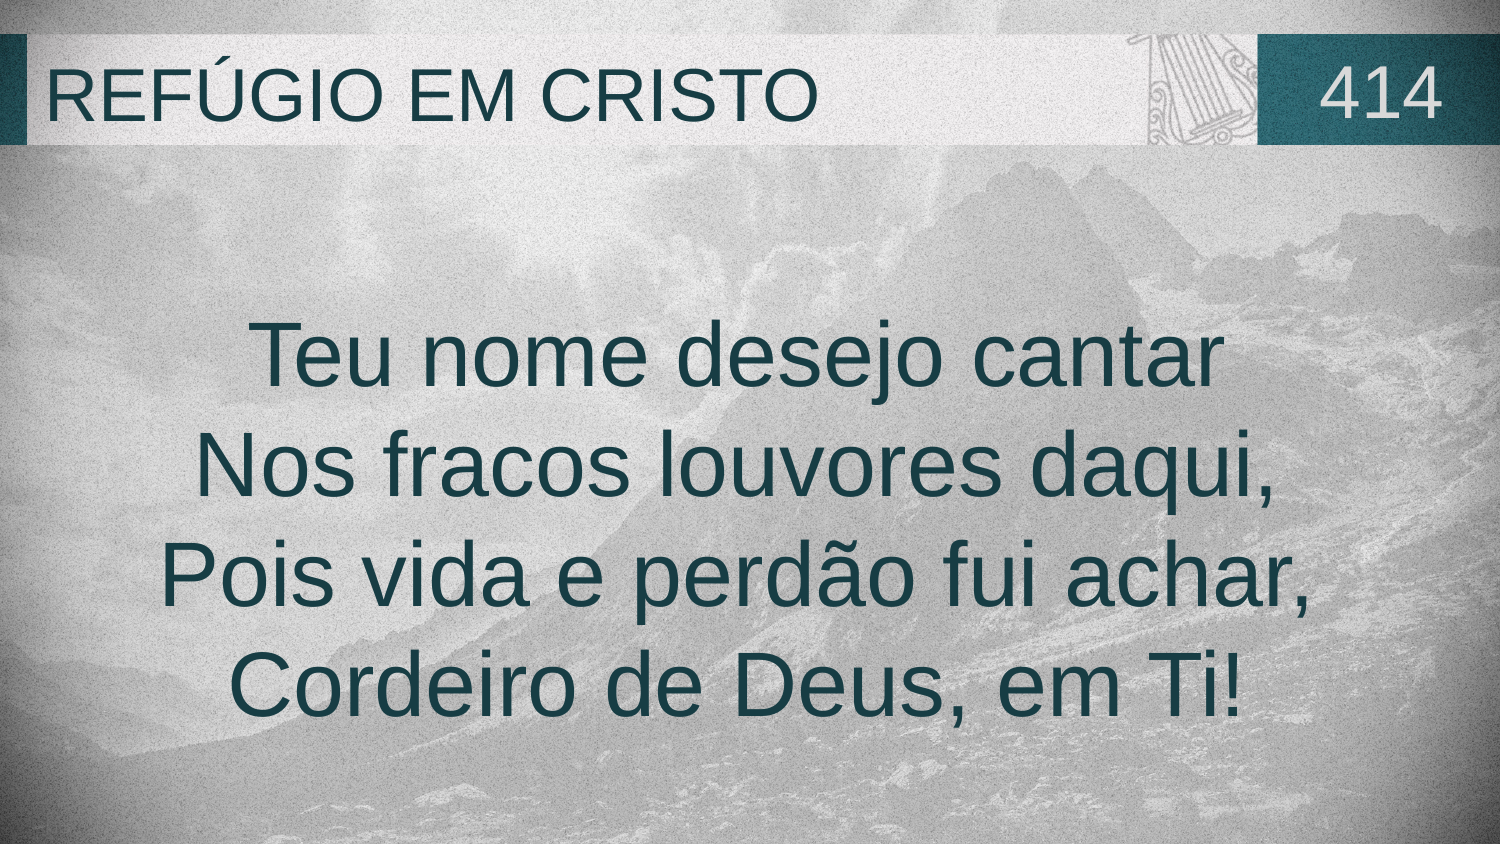

# REFÚGIO EM CRISTO
414
Teu nome desejo cantar
Nos fracos louvores daqui,
Pois vida e perdão fui achar,
Cordeiro de Deus, em Ti!